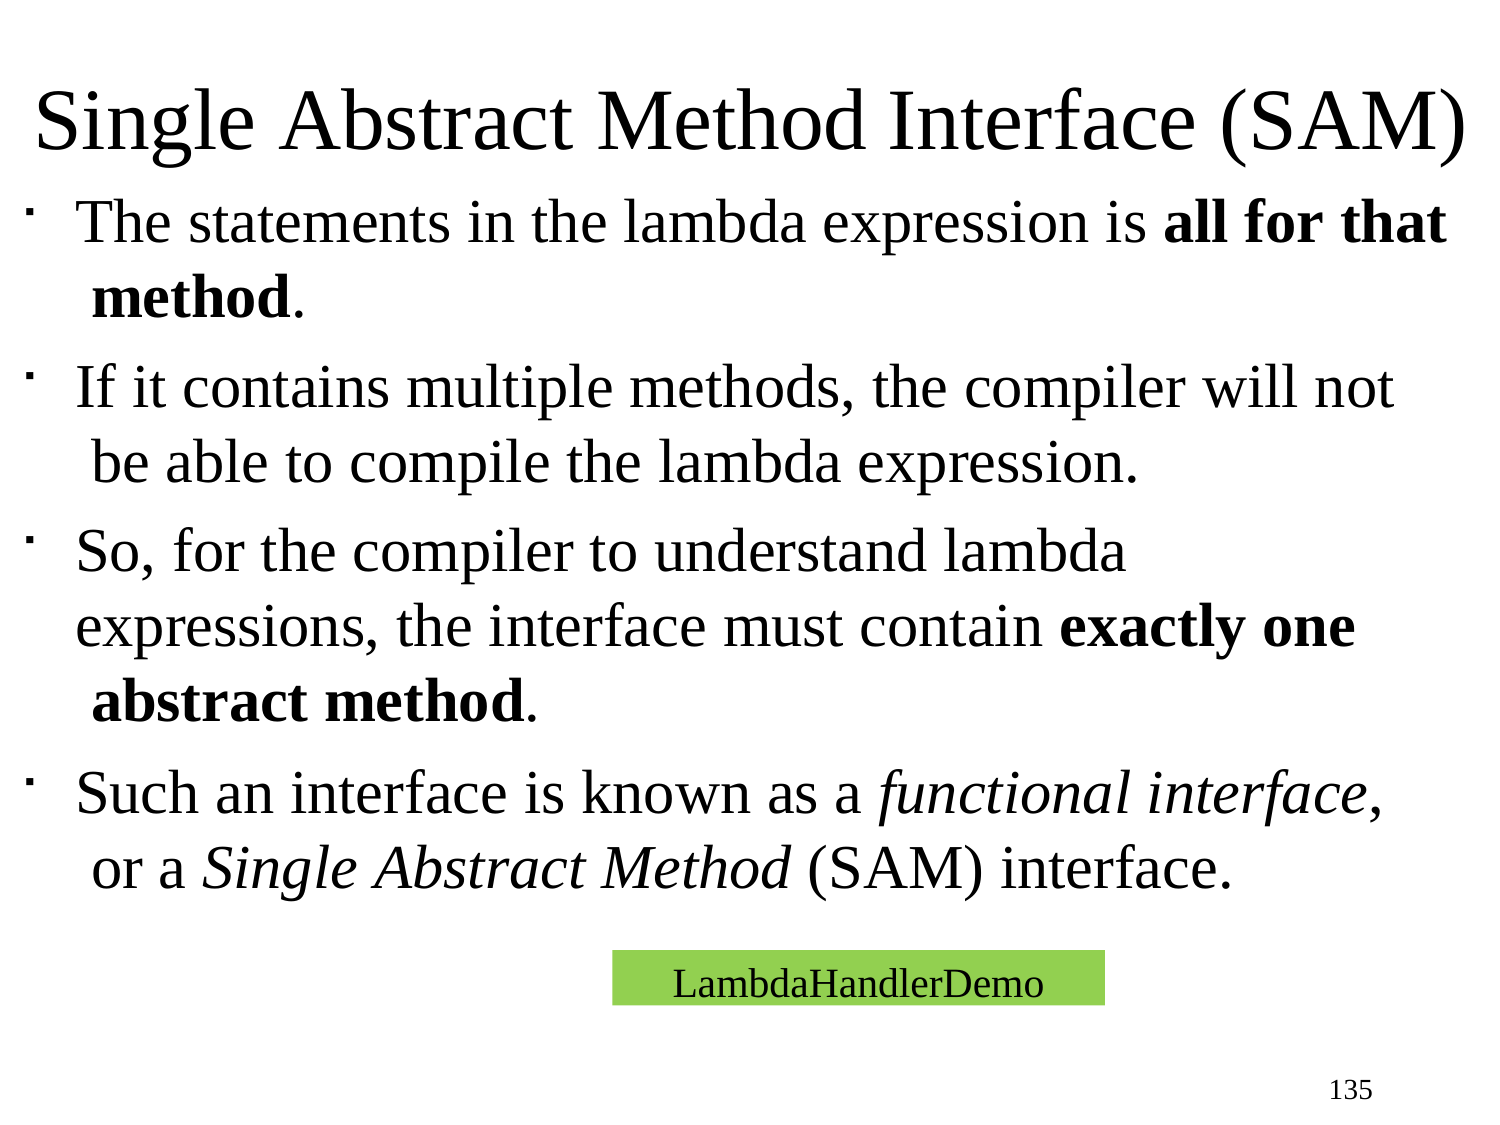

# Single Abstract Method	Interface (SAM)
The statements in the lambda expression is all for that  method.
If it contains multiple methods, the compiler will not  be able to compile the lambda expression.
So, for the compiler to understand lambda  expressions, the interface must contain exactly one  abstract method.
Such an interface is known as a functional interface,  or a Single Abstract Method (SAM) interface.
LambdaHandlerDemo
135